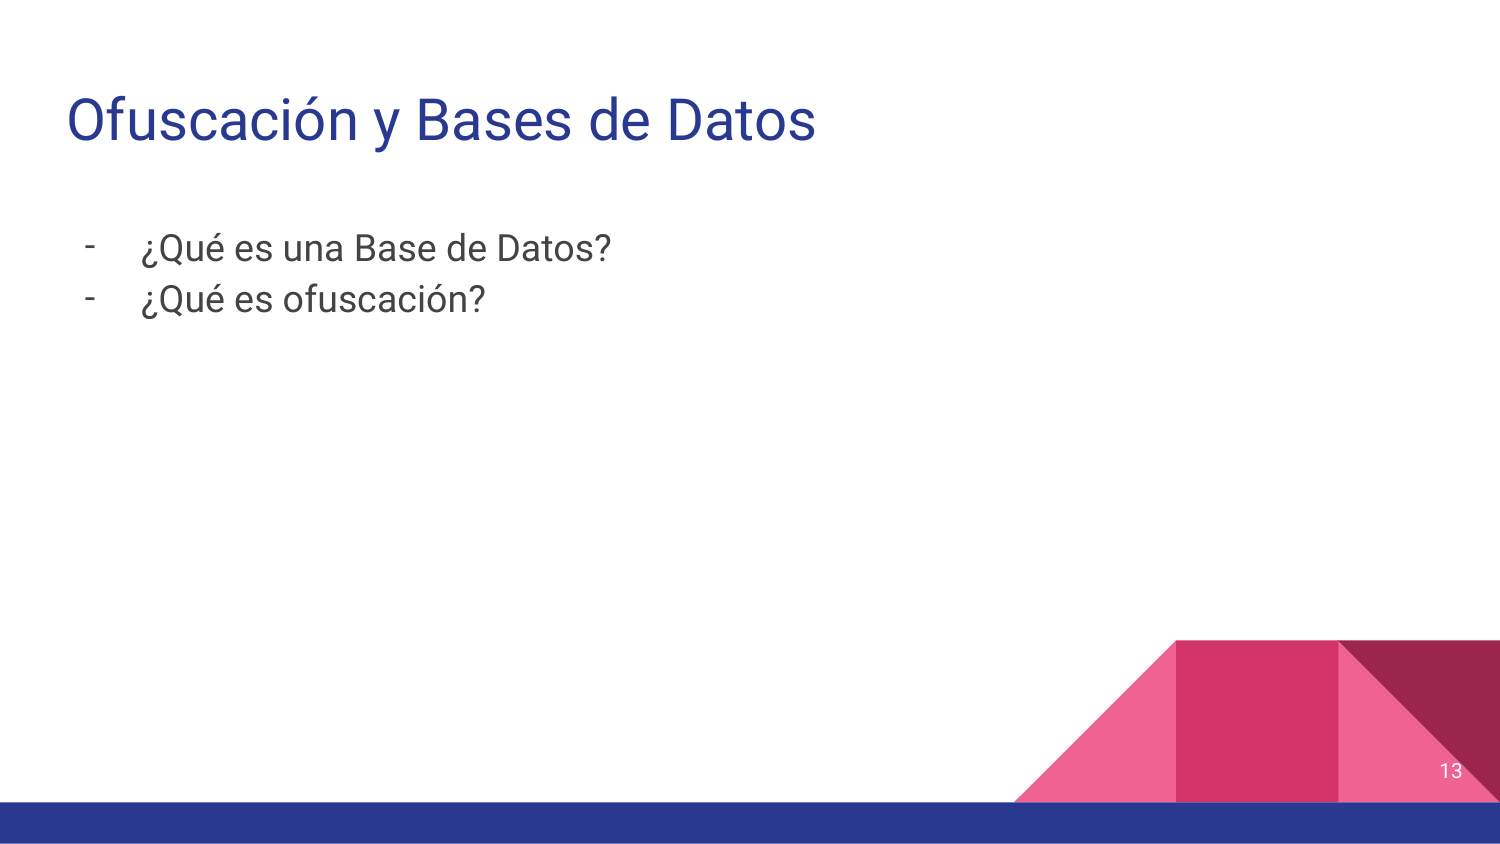

# Ofuscación y Bases de Datos
¿Qué es una Base de Datos?
¿Qué es ofuscación?
13